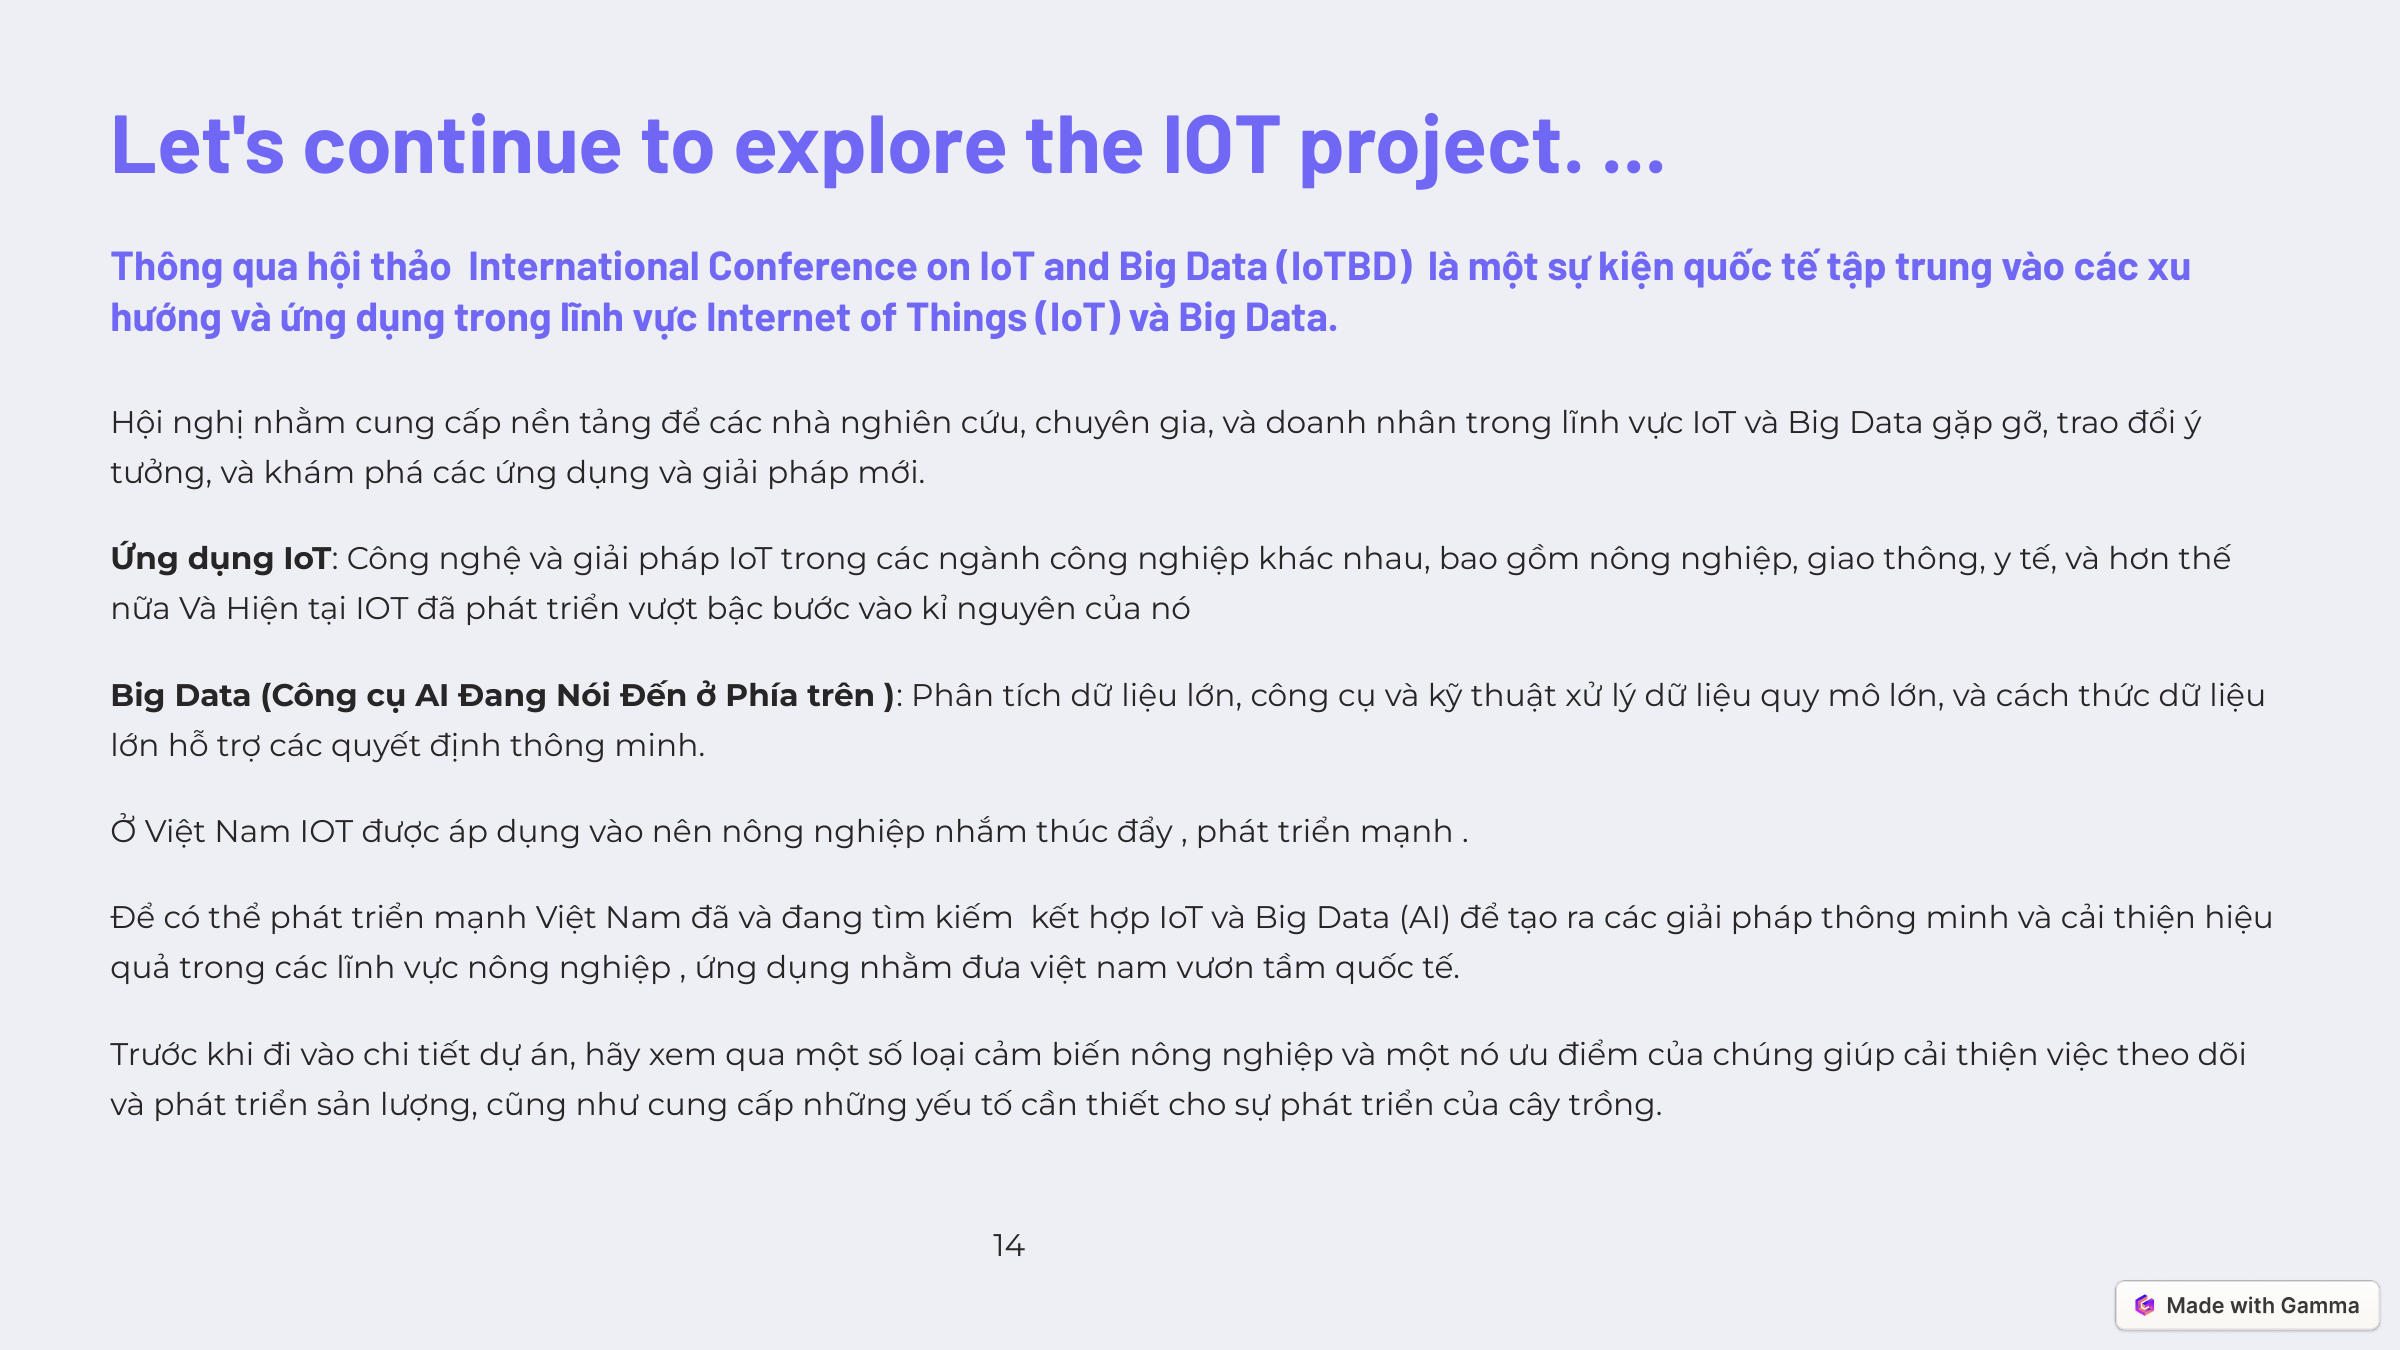

Let's continue to explore the IOT project. ...
Thông qua hội thảo  International Conference on IoT and Big Data (IoTBD)  là một sự kiện quốc tế tập trung vào các xu hướng và ứng dụng trong lĩnh vực Internet of Things (IoT) và Big Data.
Hội nghị nhằm cung cấp nền tảng để các nhà nghiên cứu, chuyên gia, và doanh nhân trong lĩnh vực IoT và Big Data gặp gỡ, trao đổi ý tưởng, và khám phá các ứng dụng và giải pháp mới.
Ứng dụng IoT: Công nghệ và giải pháp IoT trong các ngành công nghiệp khác nhau, bao gồm nông nghiệp, giao thông, y tế, và hơn thế nữa Và Hiện tại IOT đã phát triển vượt bậc bước vào kỉ nguyên của nó
Big Data (Công cụ AI Đang Nói Đến ở Phía trên ): Phân tích dữ liệu lớn, công cụ và kỹ thuật xử lý dữ liệu quy mô lớn, và cách thức dữ liệu lớn hỗ trợ các quyết định thông minh.
Ở Việt Nam IOT được áp dụng vào nên nông nghiệp nhắm thúc đẩy , phát triển mạnh .
Để có thể phát triển mạnh Việt Nam đã và đang tìm kiếm  kết hợp IoT và Big Data (AI) để tạo ra các giải pháp thông minh và cải thiện hiệu quả trong các lĩnh vực nông nghiệp , ứng dụng nhằm đưa việt nam vươn tầm quốc tế.
Trước khi đi vào chi tiết dự án, hãy xem qua một số loại cảm biến nông nghiệp và một nó ưu điểm của chúng giúp cải thiện việc theo dõi và phát triển sản lượng, cũng như cung cấp những yếu tố cần thiết cho sự phát triển của cây trồng.
                                                                                                           14